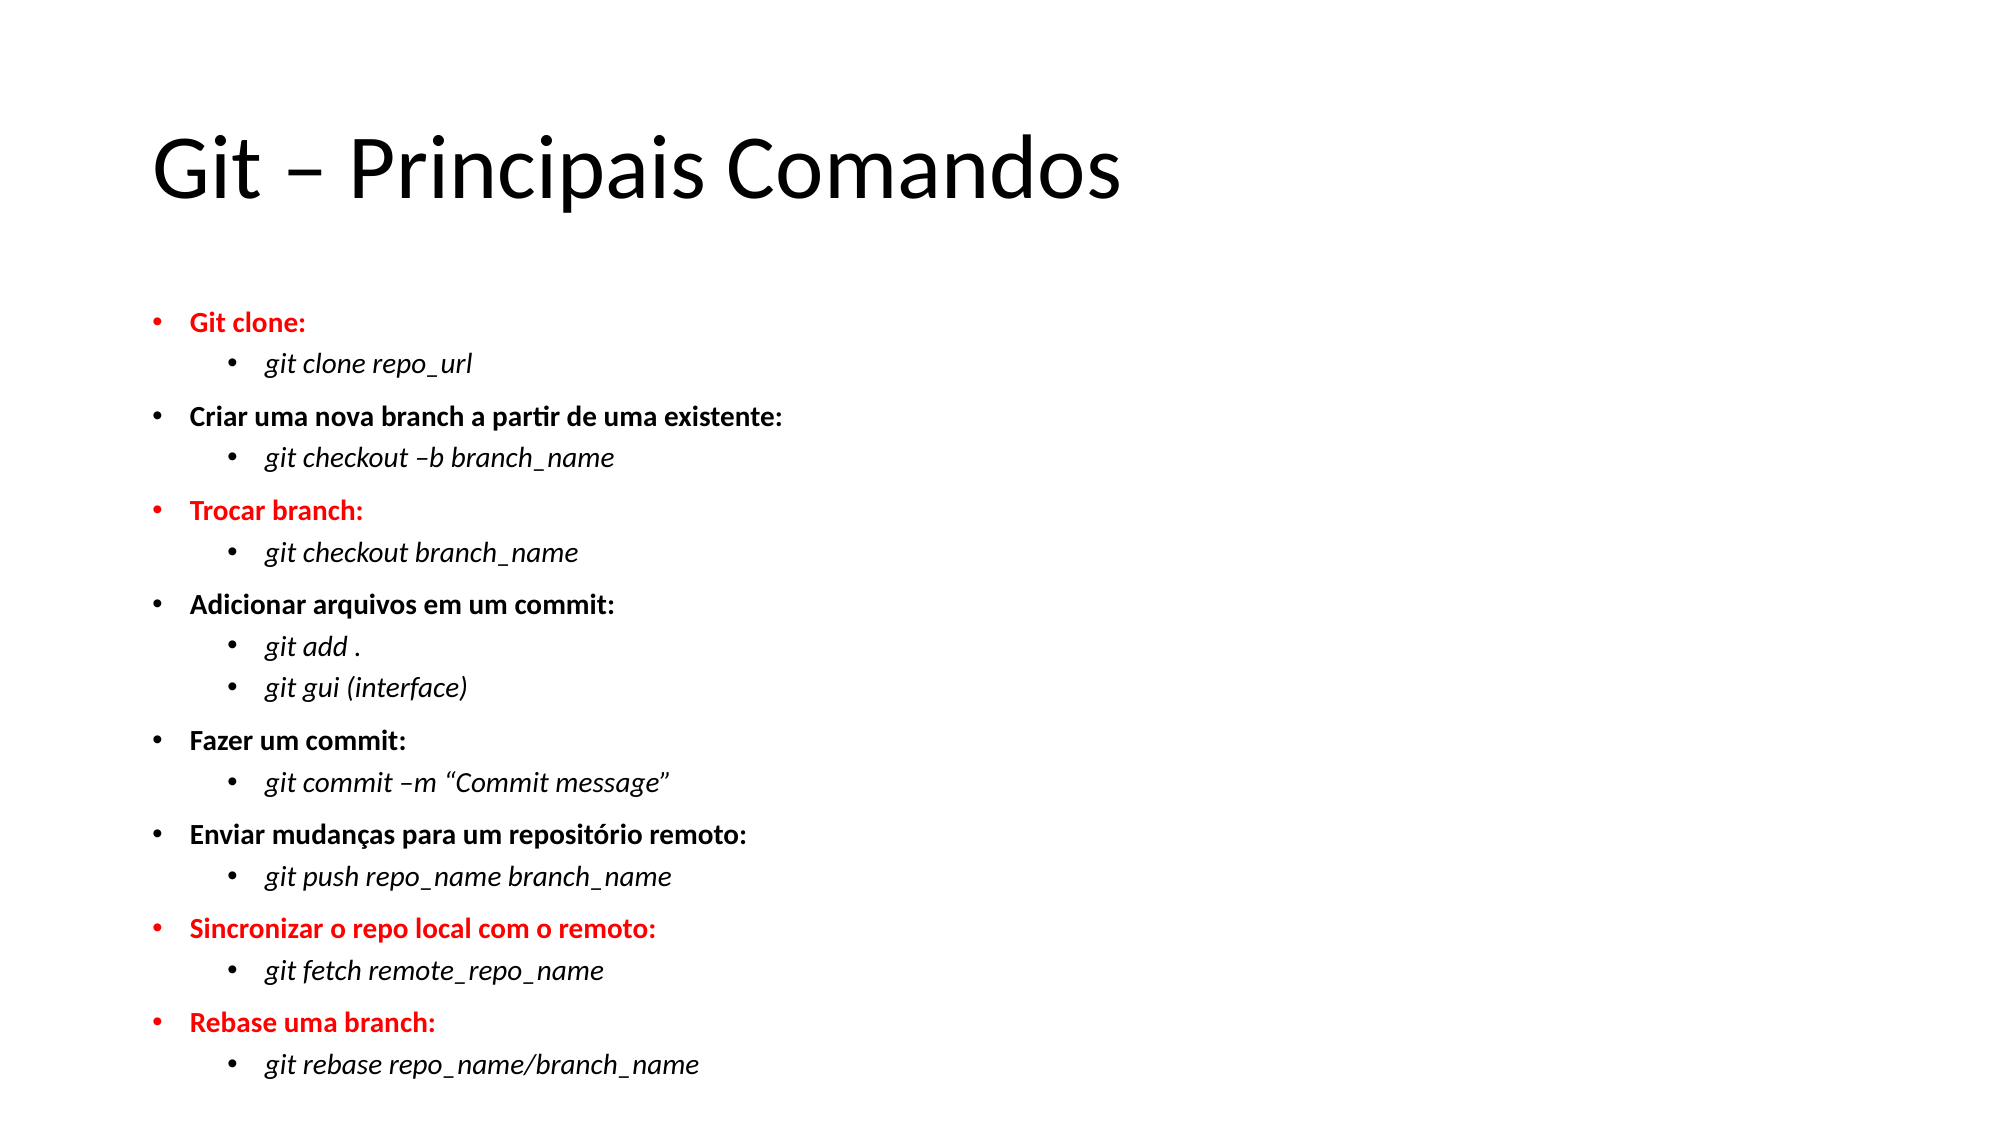

# Git – Principais Comandos
Git clone:
git clone repo_url
Criar uma nova branch a partir de uma existente:
git checkout –b branch_name
Trocar branch:
git checkout branch_name
Adicionar arquivos em um commit:
git add .
git gui (interface)
Fazer um commit:
git commit –m “Commit message”
Enviar mudanças para um repositório remoto:
git push repo_name branch_name
Sincronizar o repo local com o remoto:
git fetch remote_repo_name
Rebase uma branch:
git rebase repo_name/branch_name